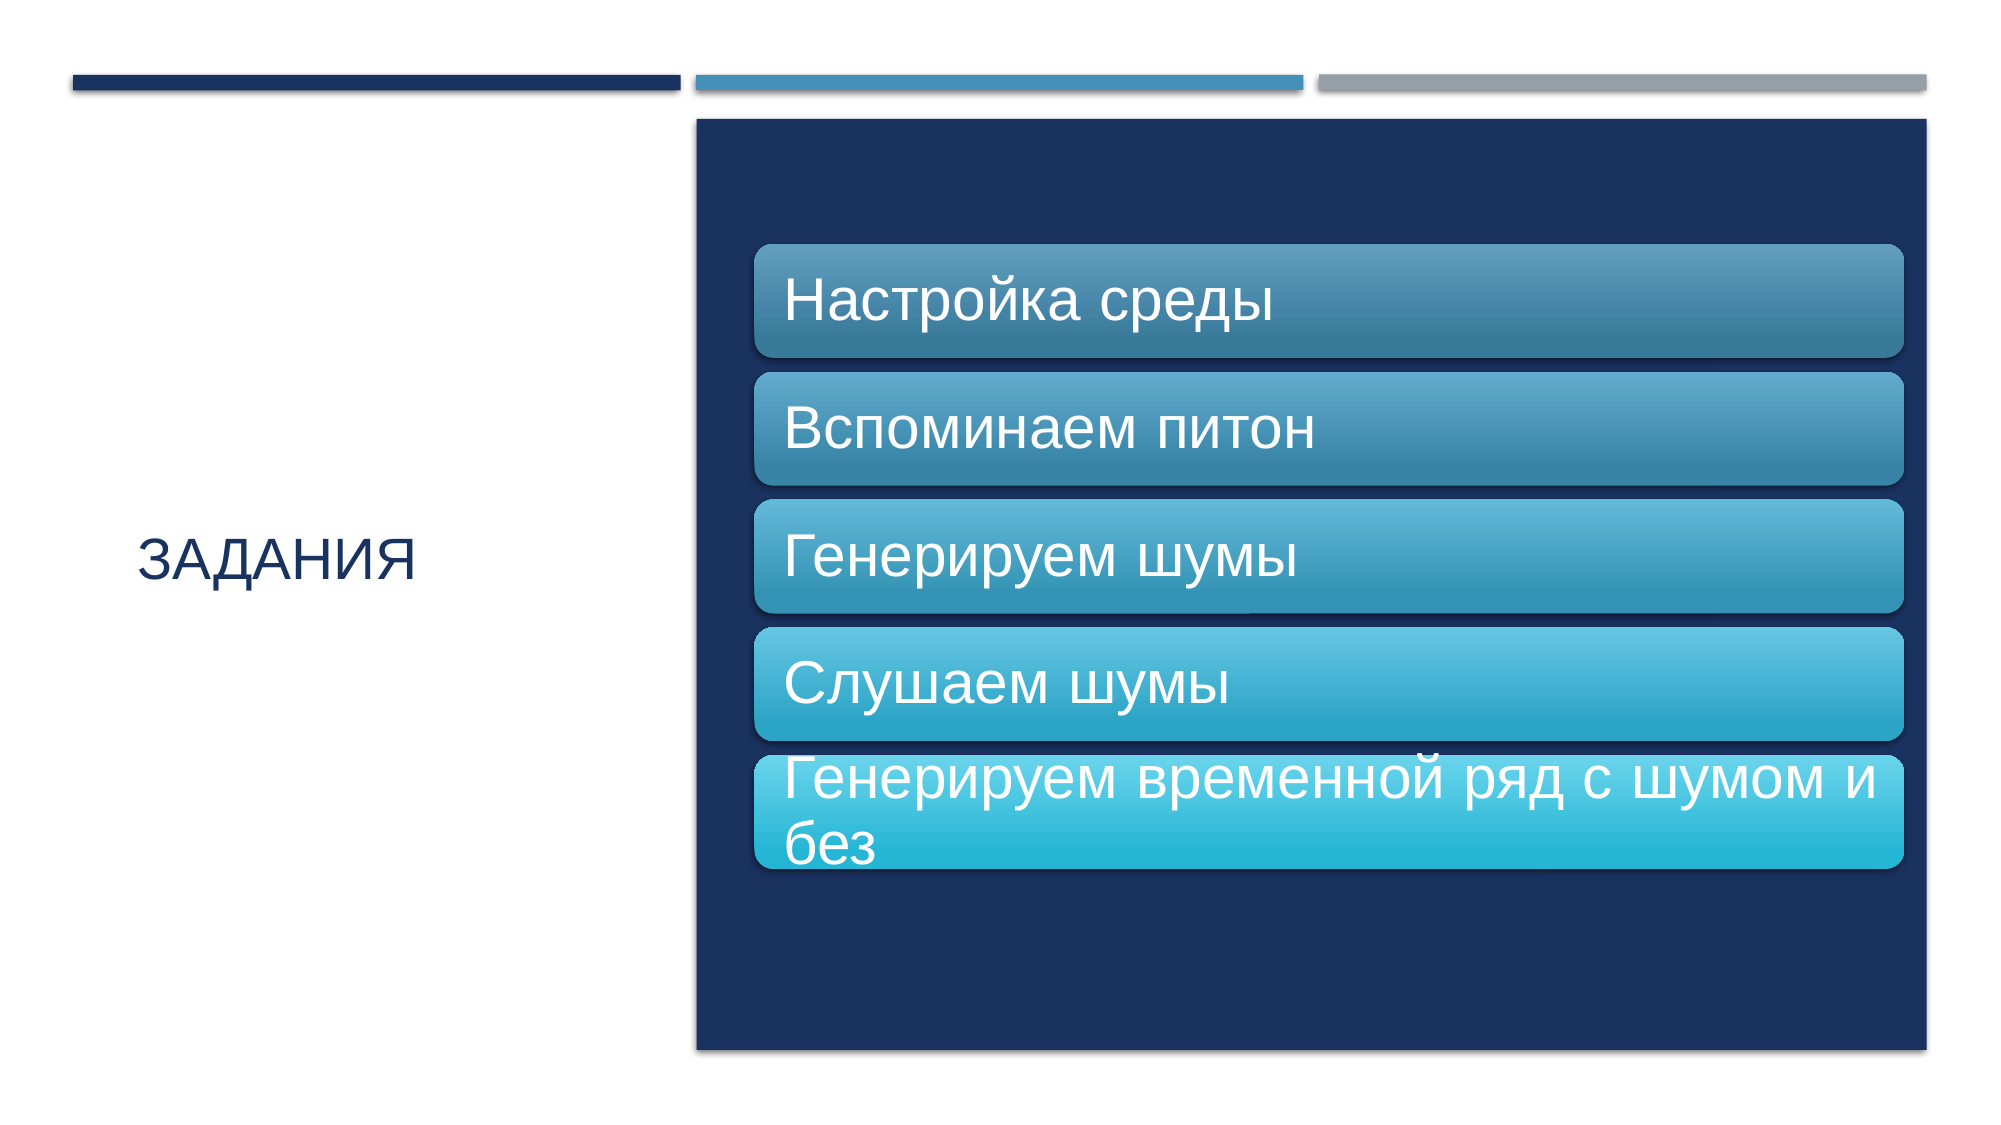

# Задания
Настройка среды
Вспоминаем питон
Генерируем шумы
Слушаем шумы
Генерируем временной ряд с шумом и без